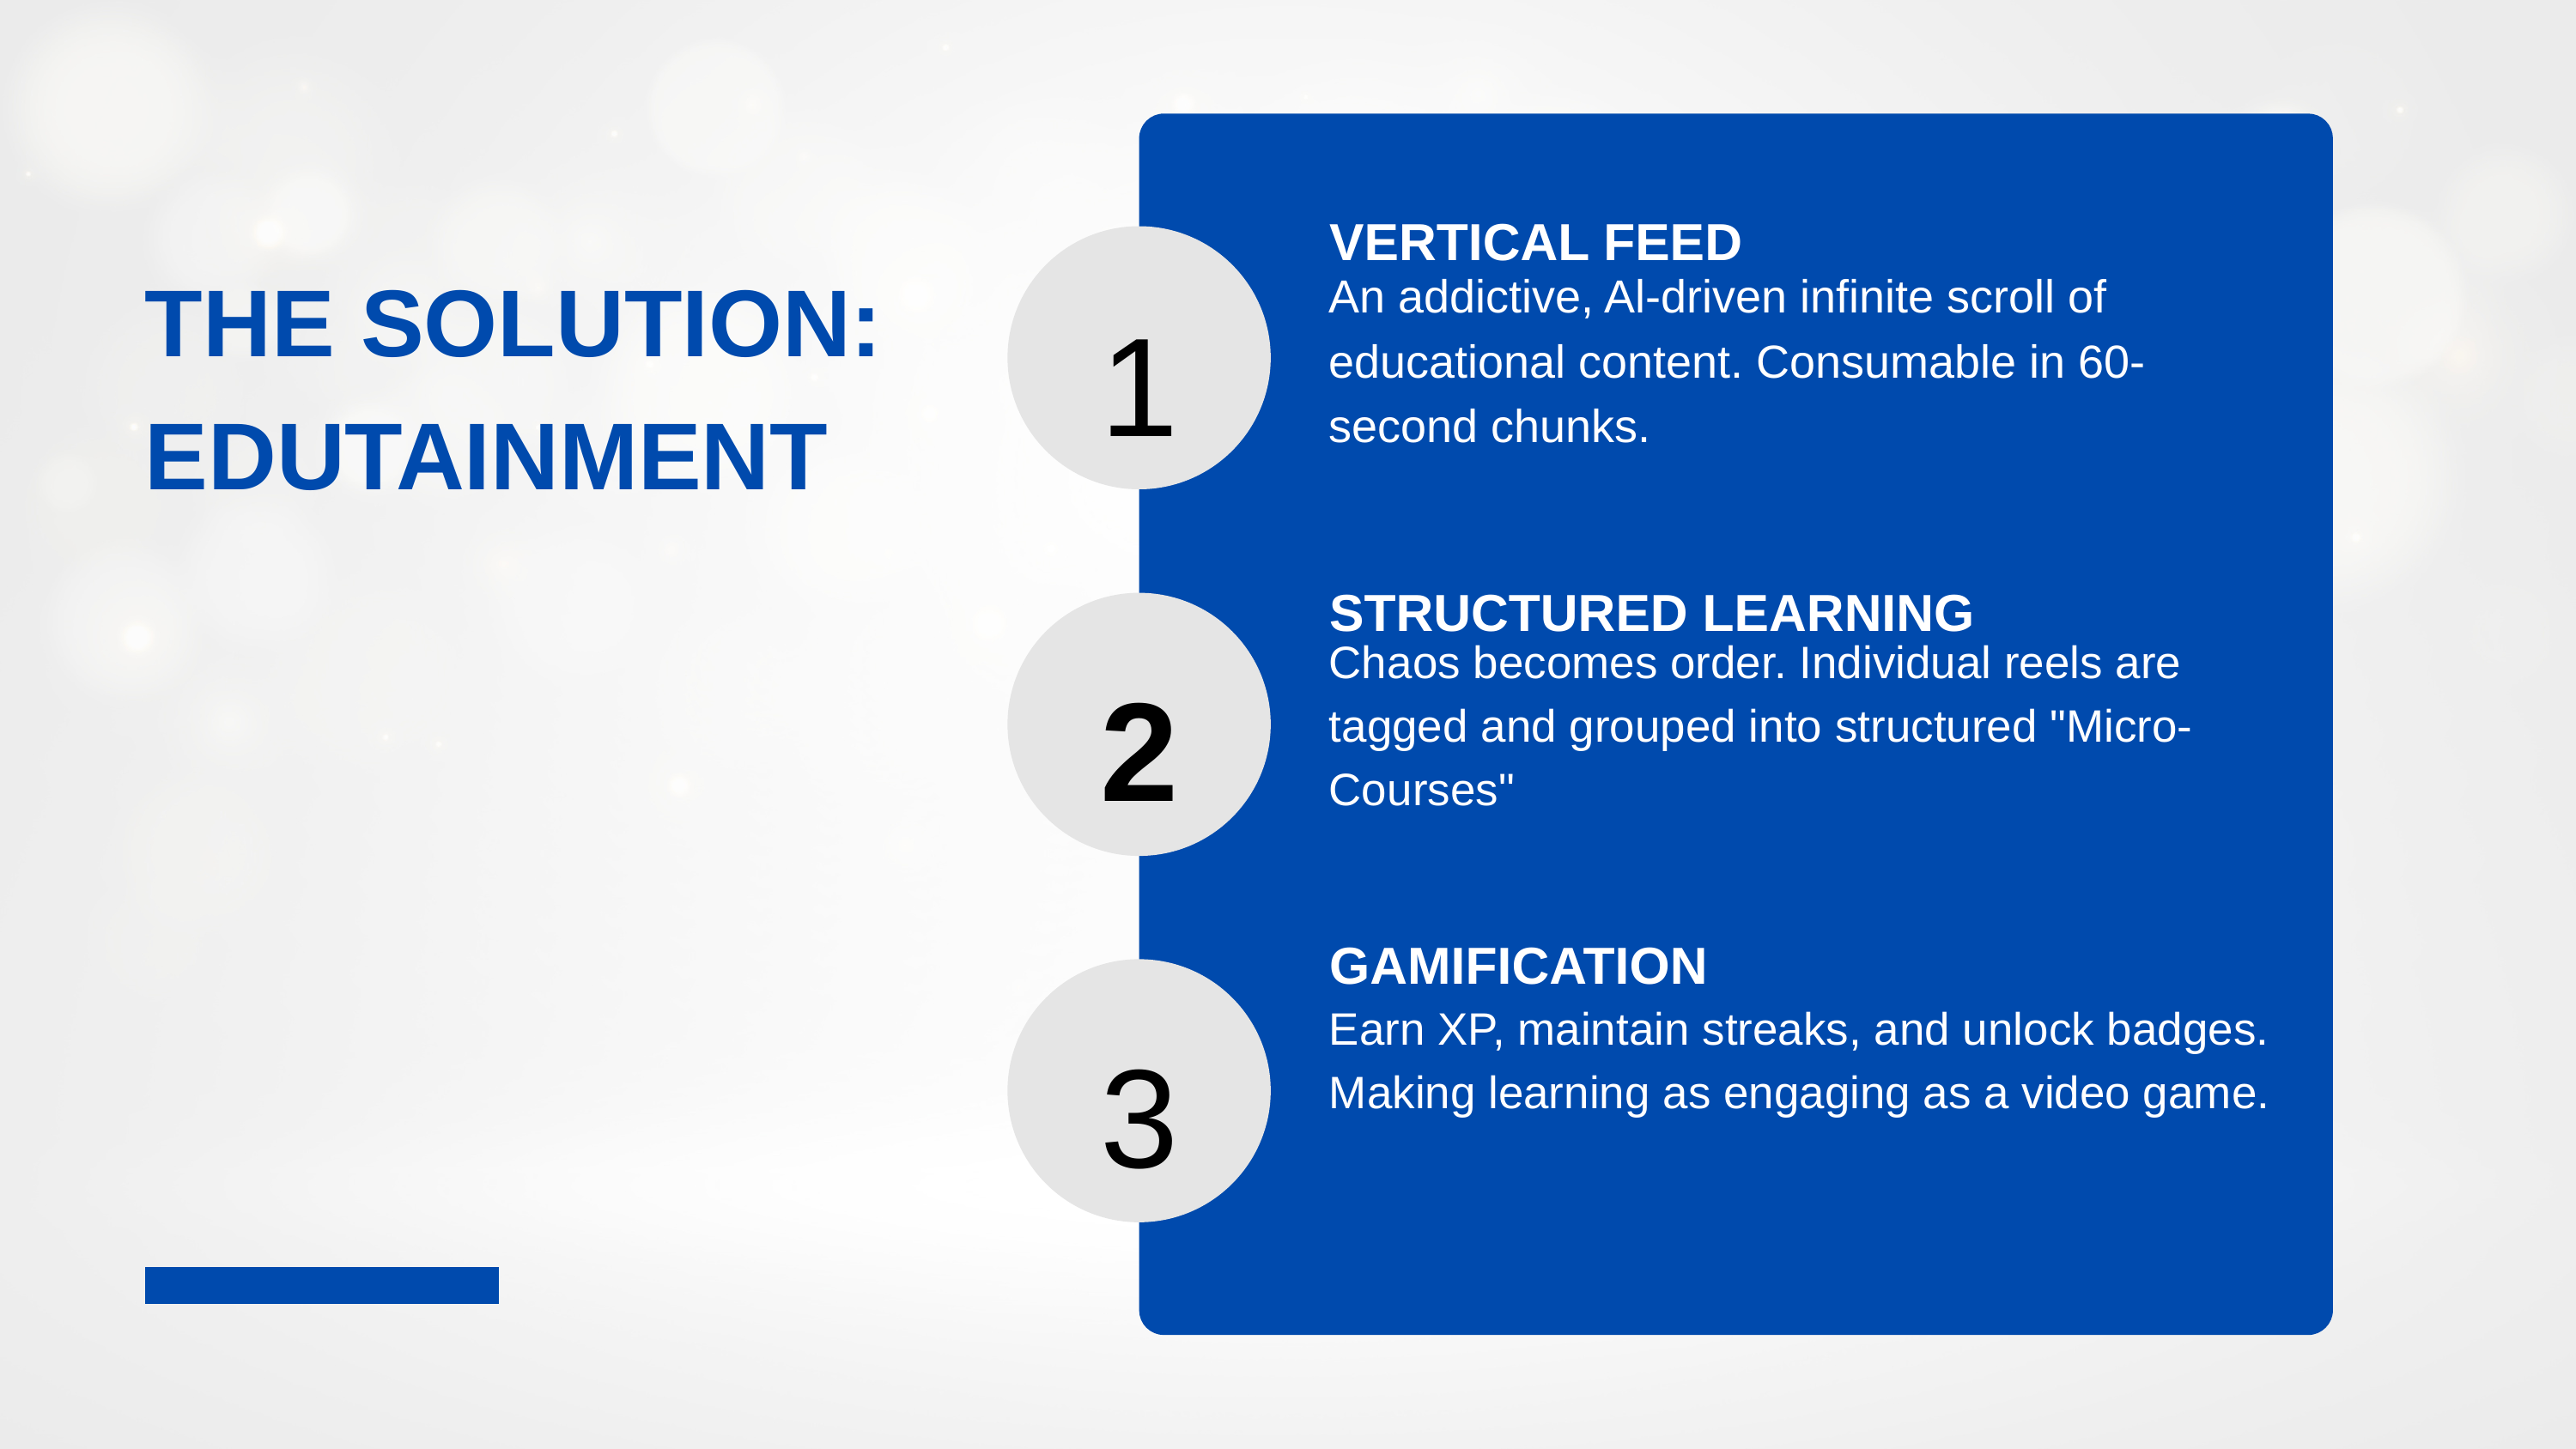

VERTICAL FEED

THE SOLUTION: EDUTAINMENT
An addictive, Al-driven infinite scroll of educational content. Consumable in 60-second chunks.
1
STRUCTURED LEARNING

Chaos becomes order. Individual reels are tagged and grouped into structured "Micro-Courses"
2
GAMIFICATION

Earn XP, maintain streaks, and unlock badges. Making learning as engaging as a video game.
3